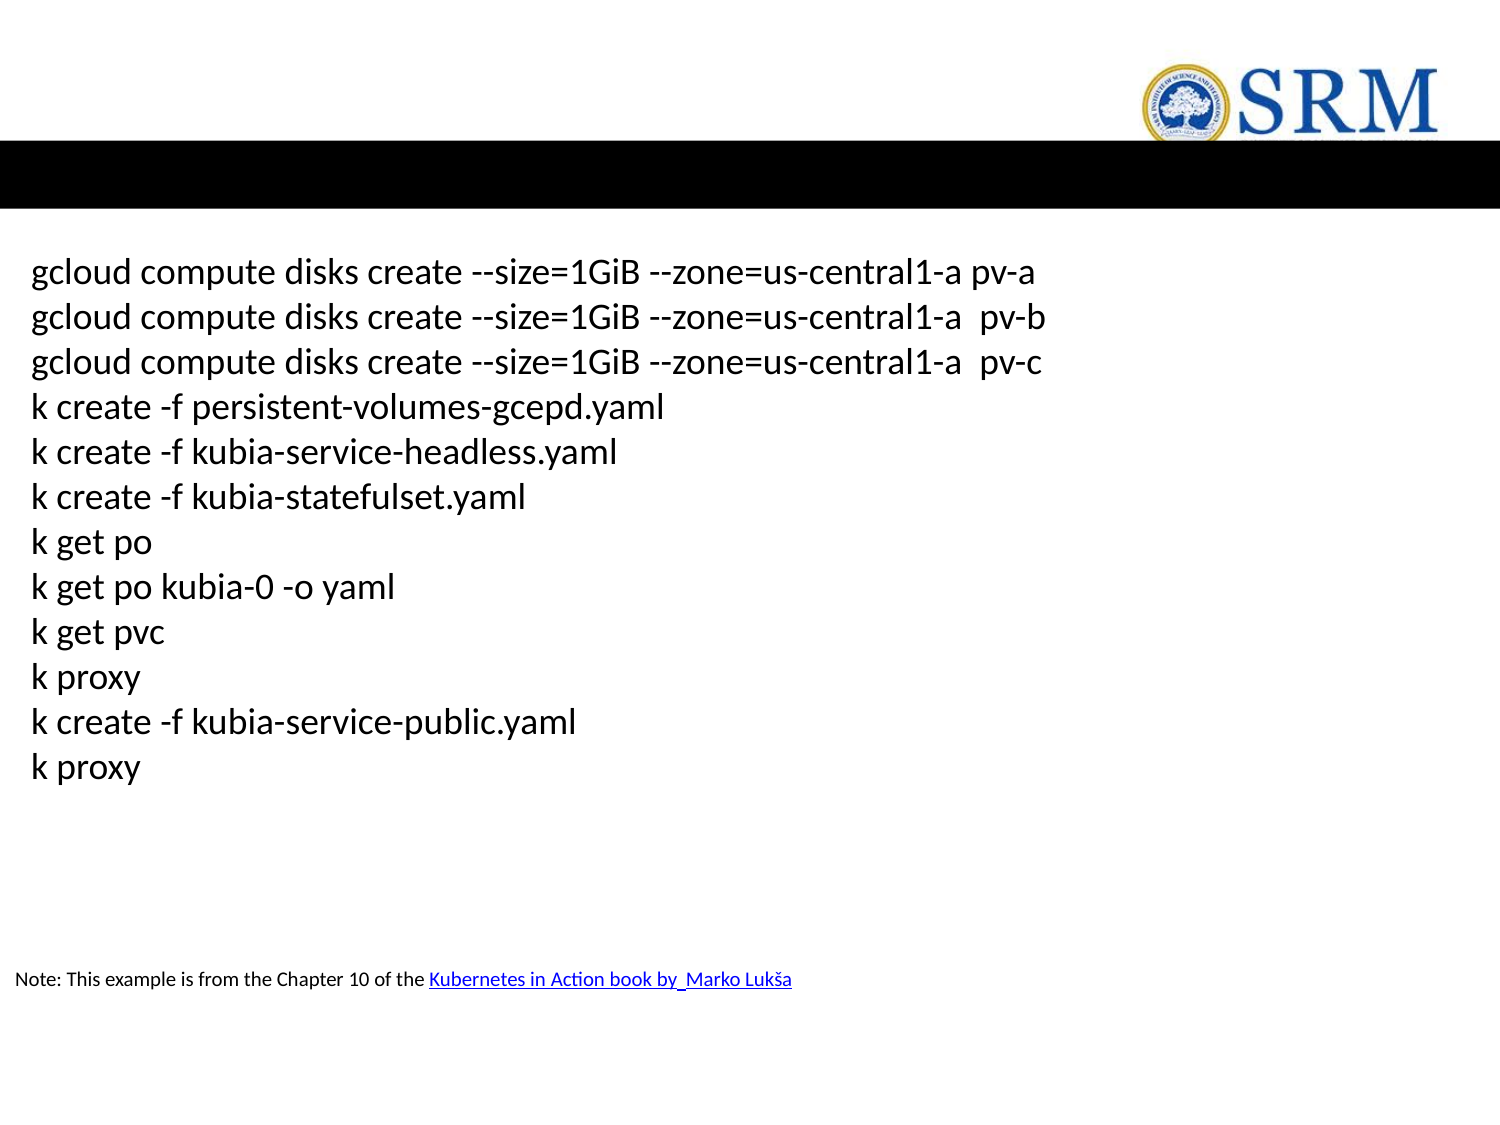

#

gcloud compute disks create --size=1GiB --zone=us-central1-a pv-a
gcloud compute disks create --size=1GiB --zone=us-central1-a  pv-b
gcloud compute disks create --size=1GiB --zone=us-central1-a  pv-c
k create -f persistent-volumes-gcepd.yaml
k create -f kubia-service-headless.yaml
k create -f kubia-statefulset.yaml
k get po
k get po kubia-0 -o yaml
k get pvc
k proxy
k create -f kubia-service-public.yaml
k proxy

Note: This example is from the Chapter 10 of the Kubernetes in Action book by Marko Lukša